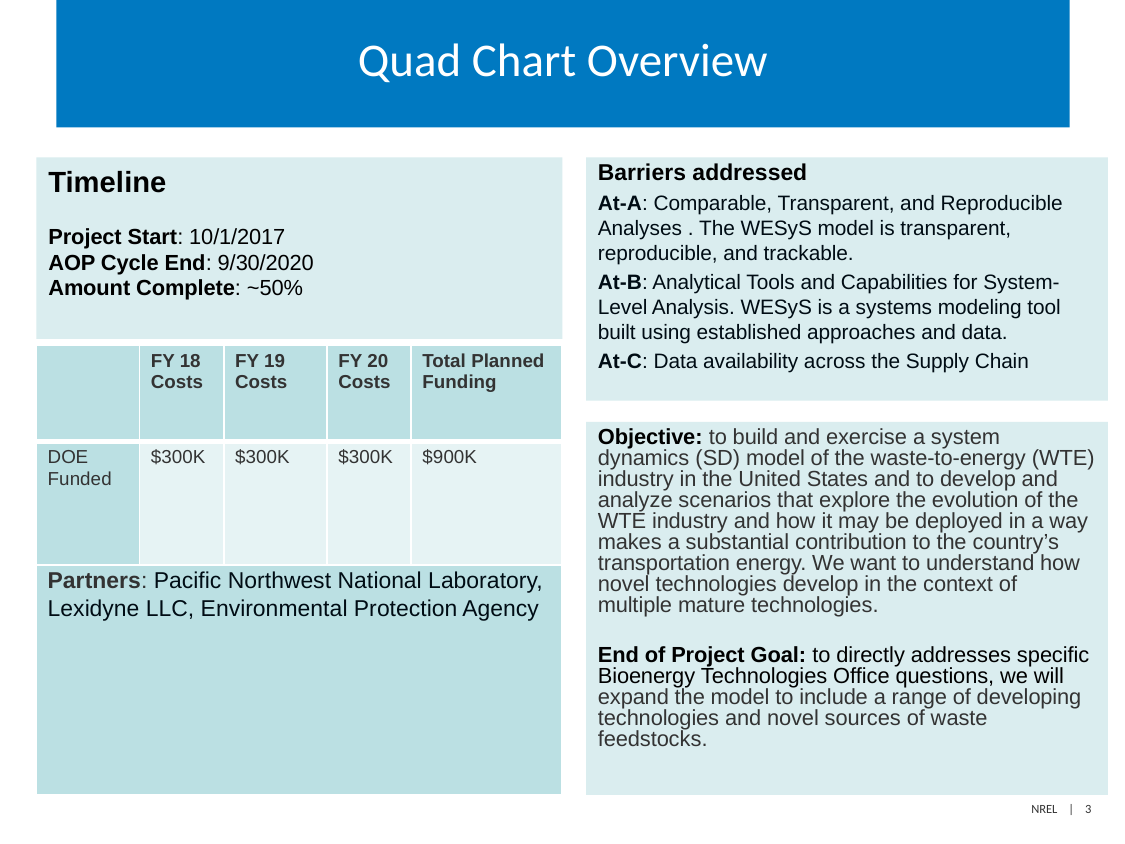

# Quad Chart Overview
Timeline

Project Start: 10/1/2017
AOP Cycle End: 9/30/2020
Amount Complete: ~50%

Barriers addressed
At-A: Comparable, Transparent, and Reproducible Analyses . The WESyS model is transparent, reproducible, and trackable.
At-B: Analytical Tools and Capabilities for System-Level Analysis. WESyS is a systems modeling tool built using established approaches and data.
At-C: Data availability across the Supply Chain

|  | FY 18 Costs | FY 19 Costs | FY 20 Costs | Total Planned Funding |
| --- | --- | --- | --- | --- |
| DOE Funded | $300K | $300K | $300K | $900K |
| Partners: Pacific Northwest National Laboratory, Lexidyne LLC, Environmental Protection Agency |  |  |  |  |
Objective: to build and exercise a system dynamics (SD) model of the waste-to-energy (WTE) industry in the United States and to develop and analyze scenarios that explore the evolution of the WTE industry and how it may be deployed in a way makes a substantial contribution to the country’s transportation energy. We want to understand how novel technologies develop in the context of multiple mature technologies.

End of Project Goal: to directly addresses specific Bioenergy Technologies Office questions, we will expand the model to include a range of developing technologies and novel sources of waste feedstocks.